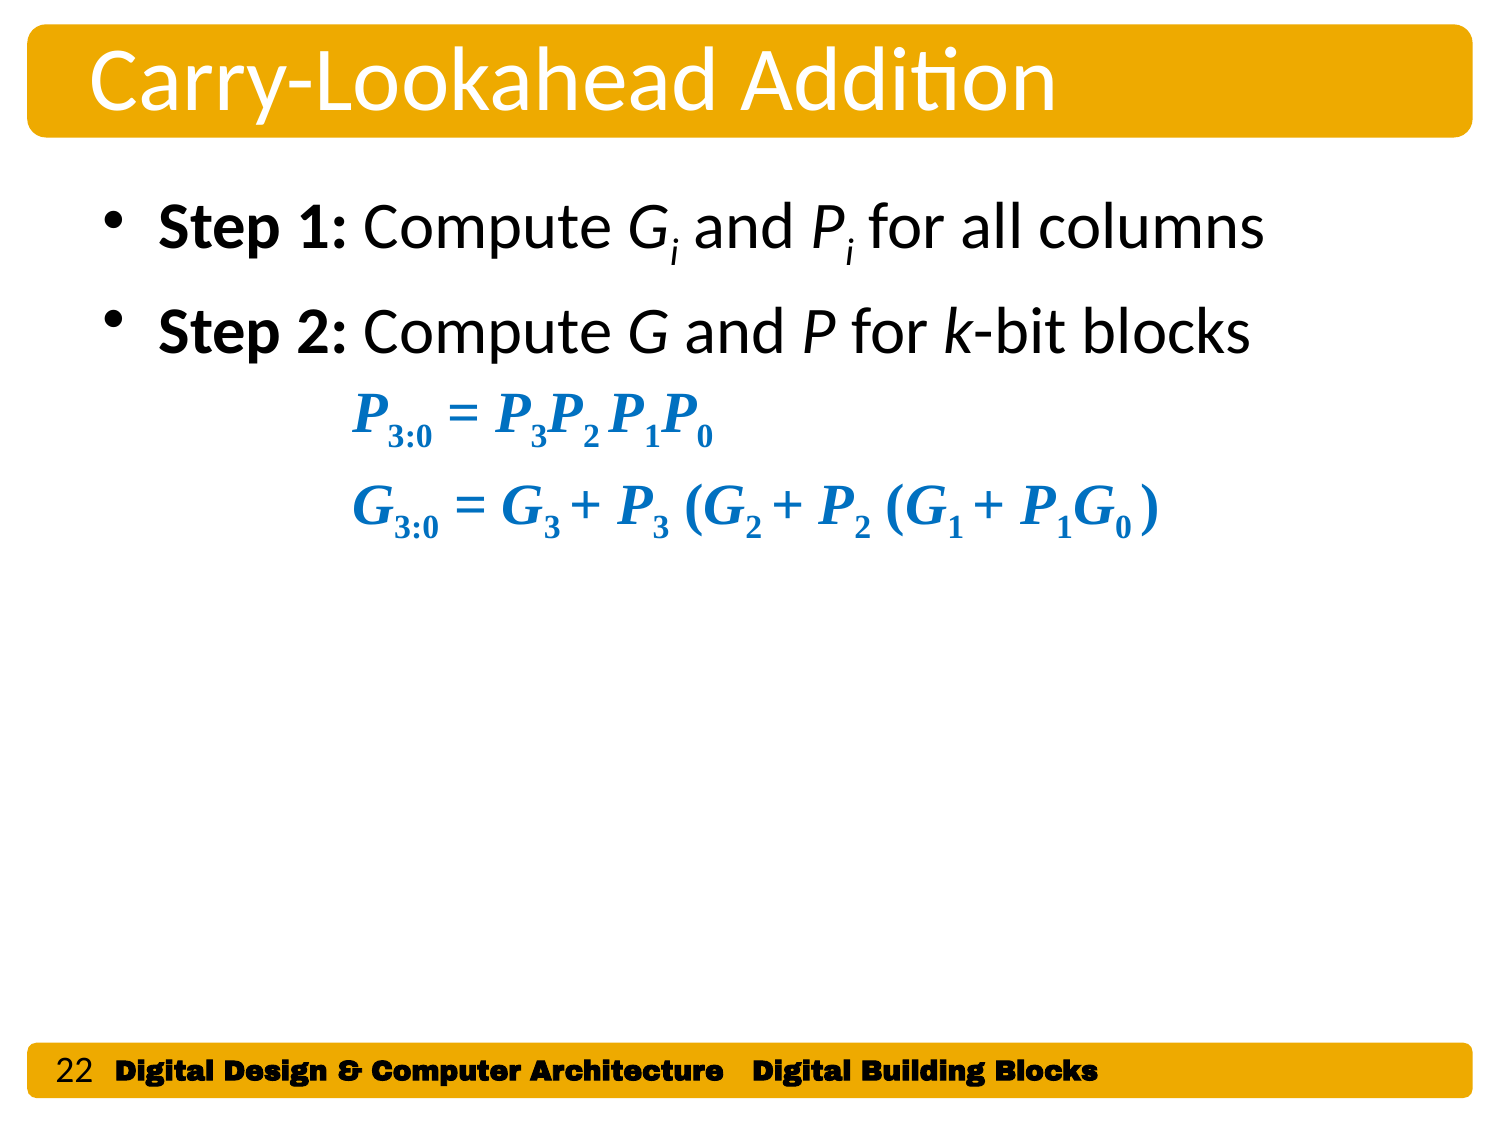

Carry-Lookahead Addition
Step 1: Compute Gi and Pi for all columns
Step 2: Compute G and P for k-bit blocks
P3:0 = P3P2 P1P0
G3:0 = G3 + P3 (G2 + P2 (G1 + P1G0 )
22